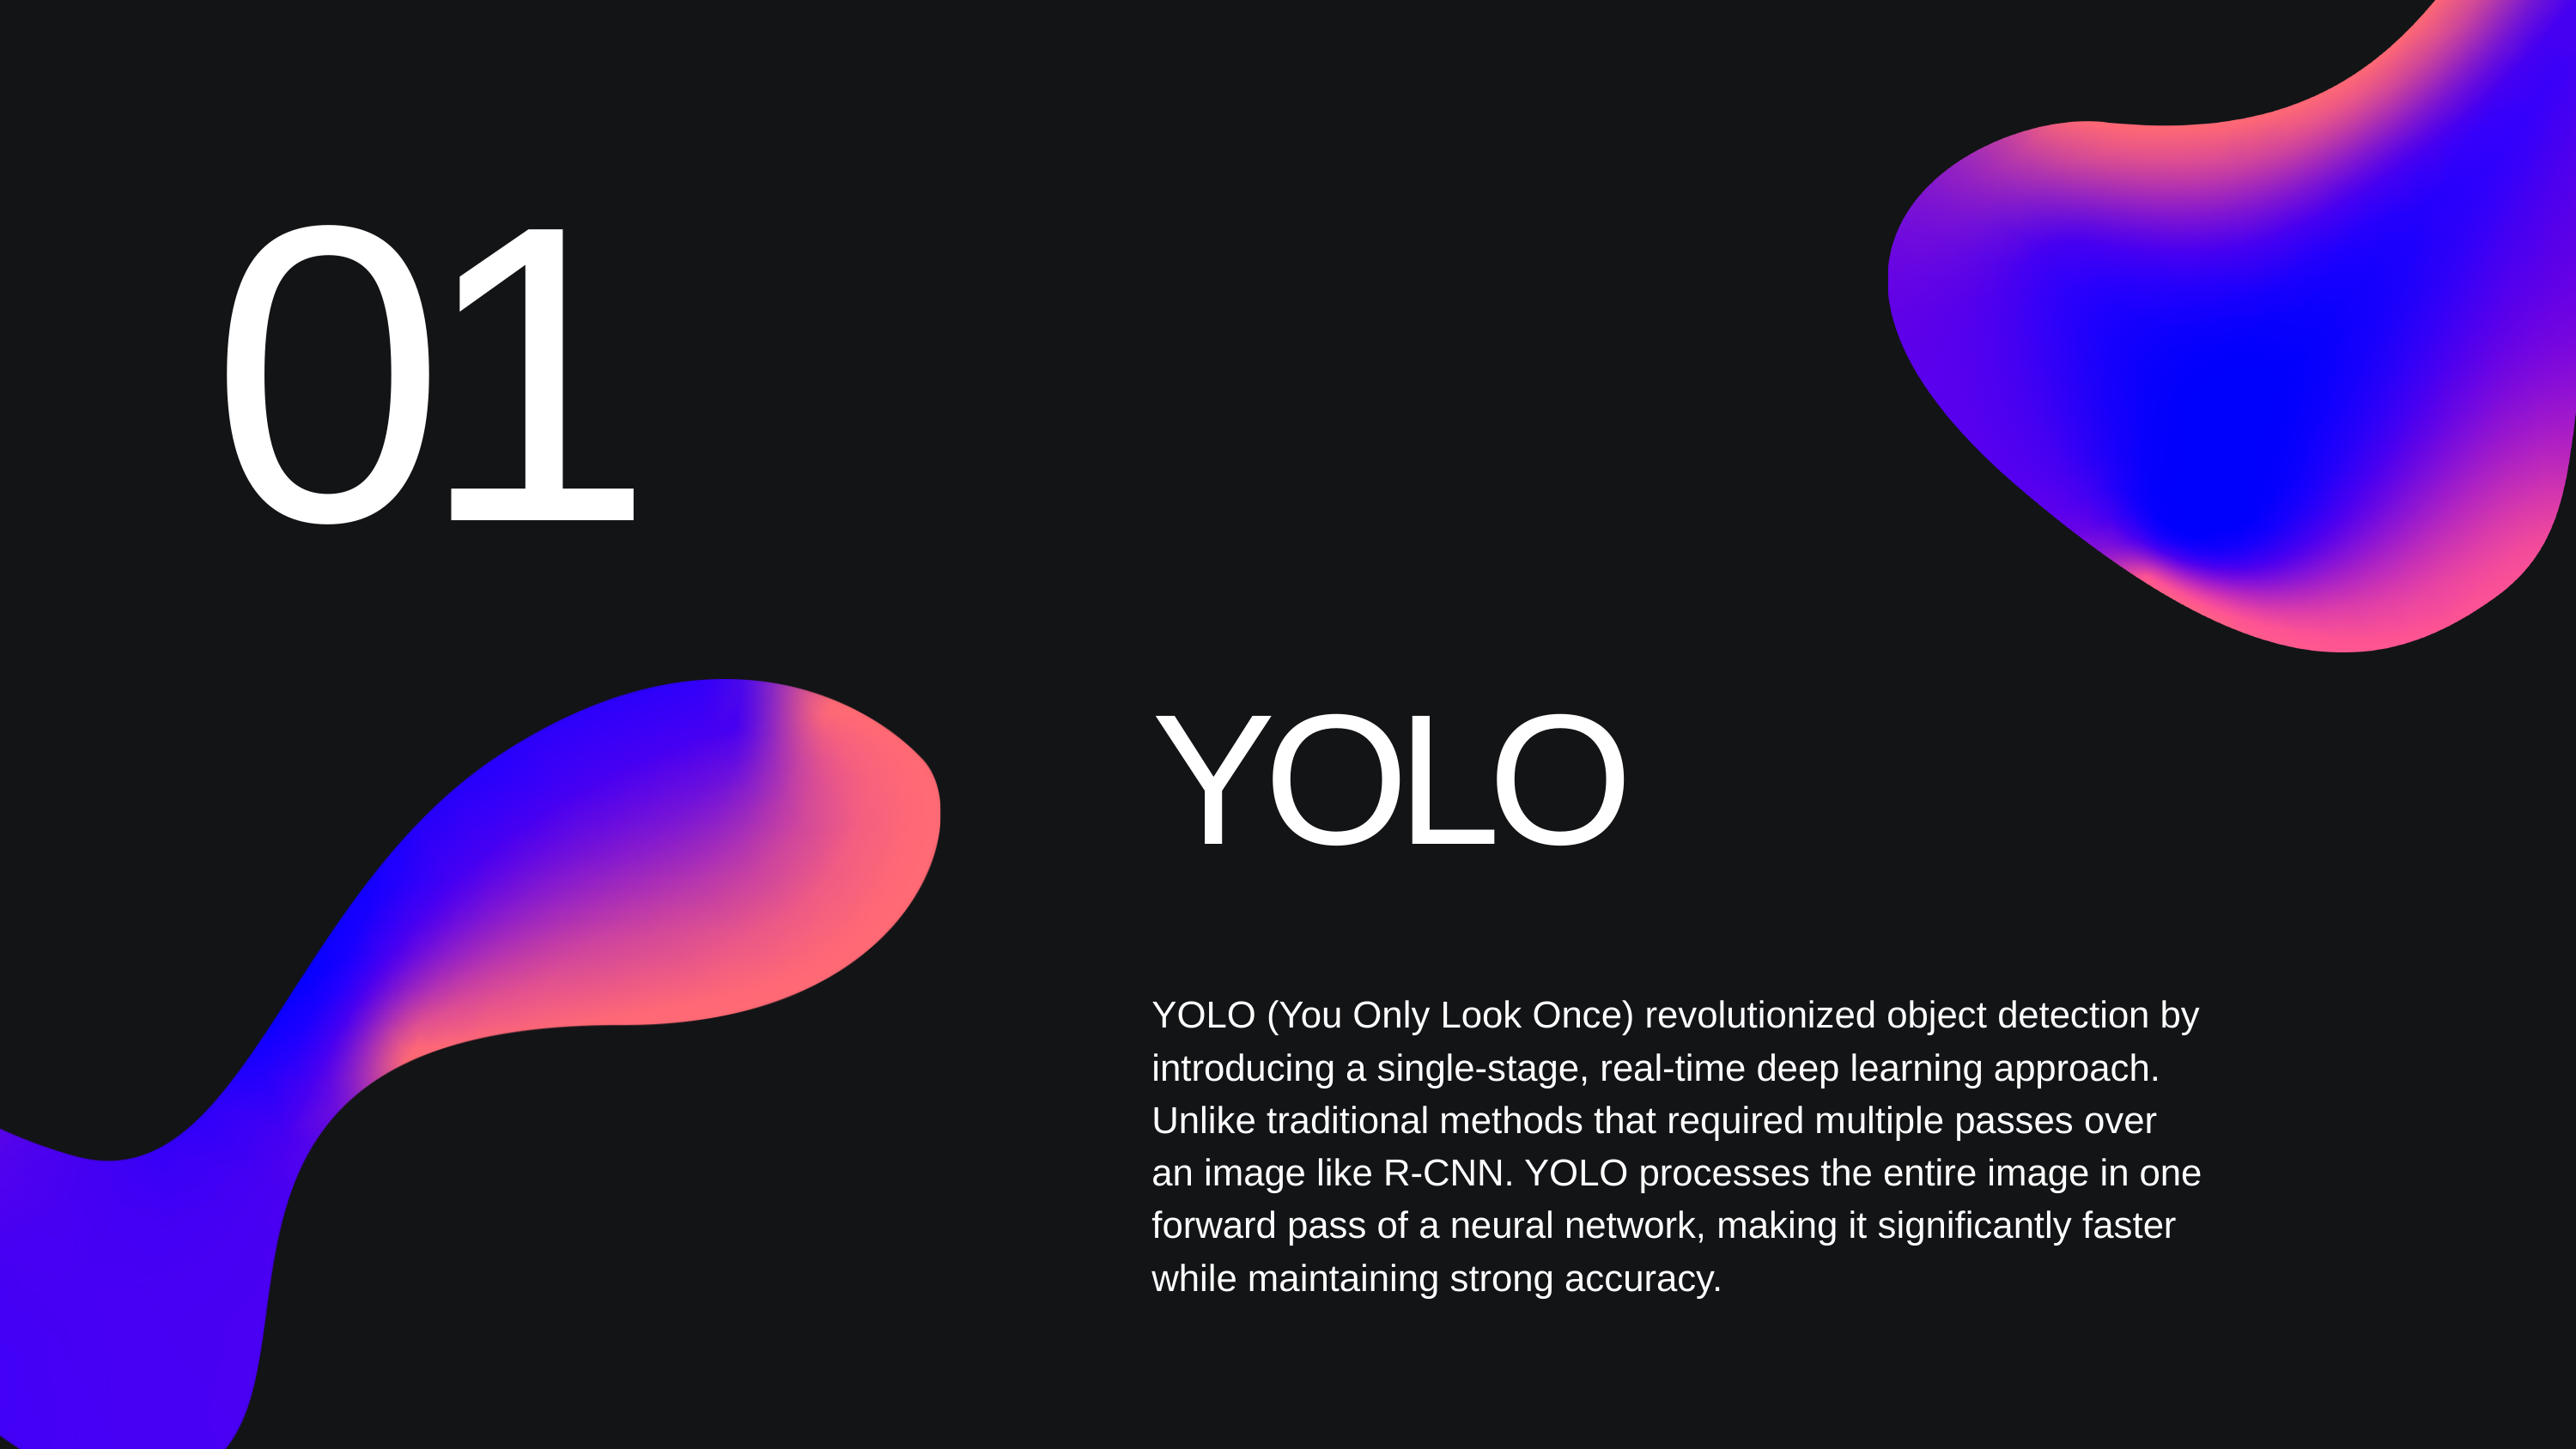

01

YOLO
YOLO (You Only Look Once) revolutionized object detection by introducing a single-stage, real-time deep learning approach. Unlike traditional methods that required multiple passes over an image like R-CNN. YOLO processes the entire image in one forward pass of a neural network, making it significantly faster while maintaining strong accuracy.